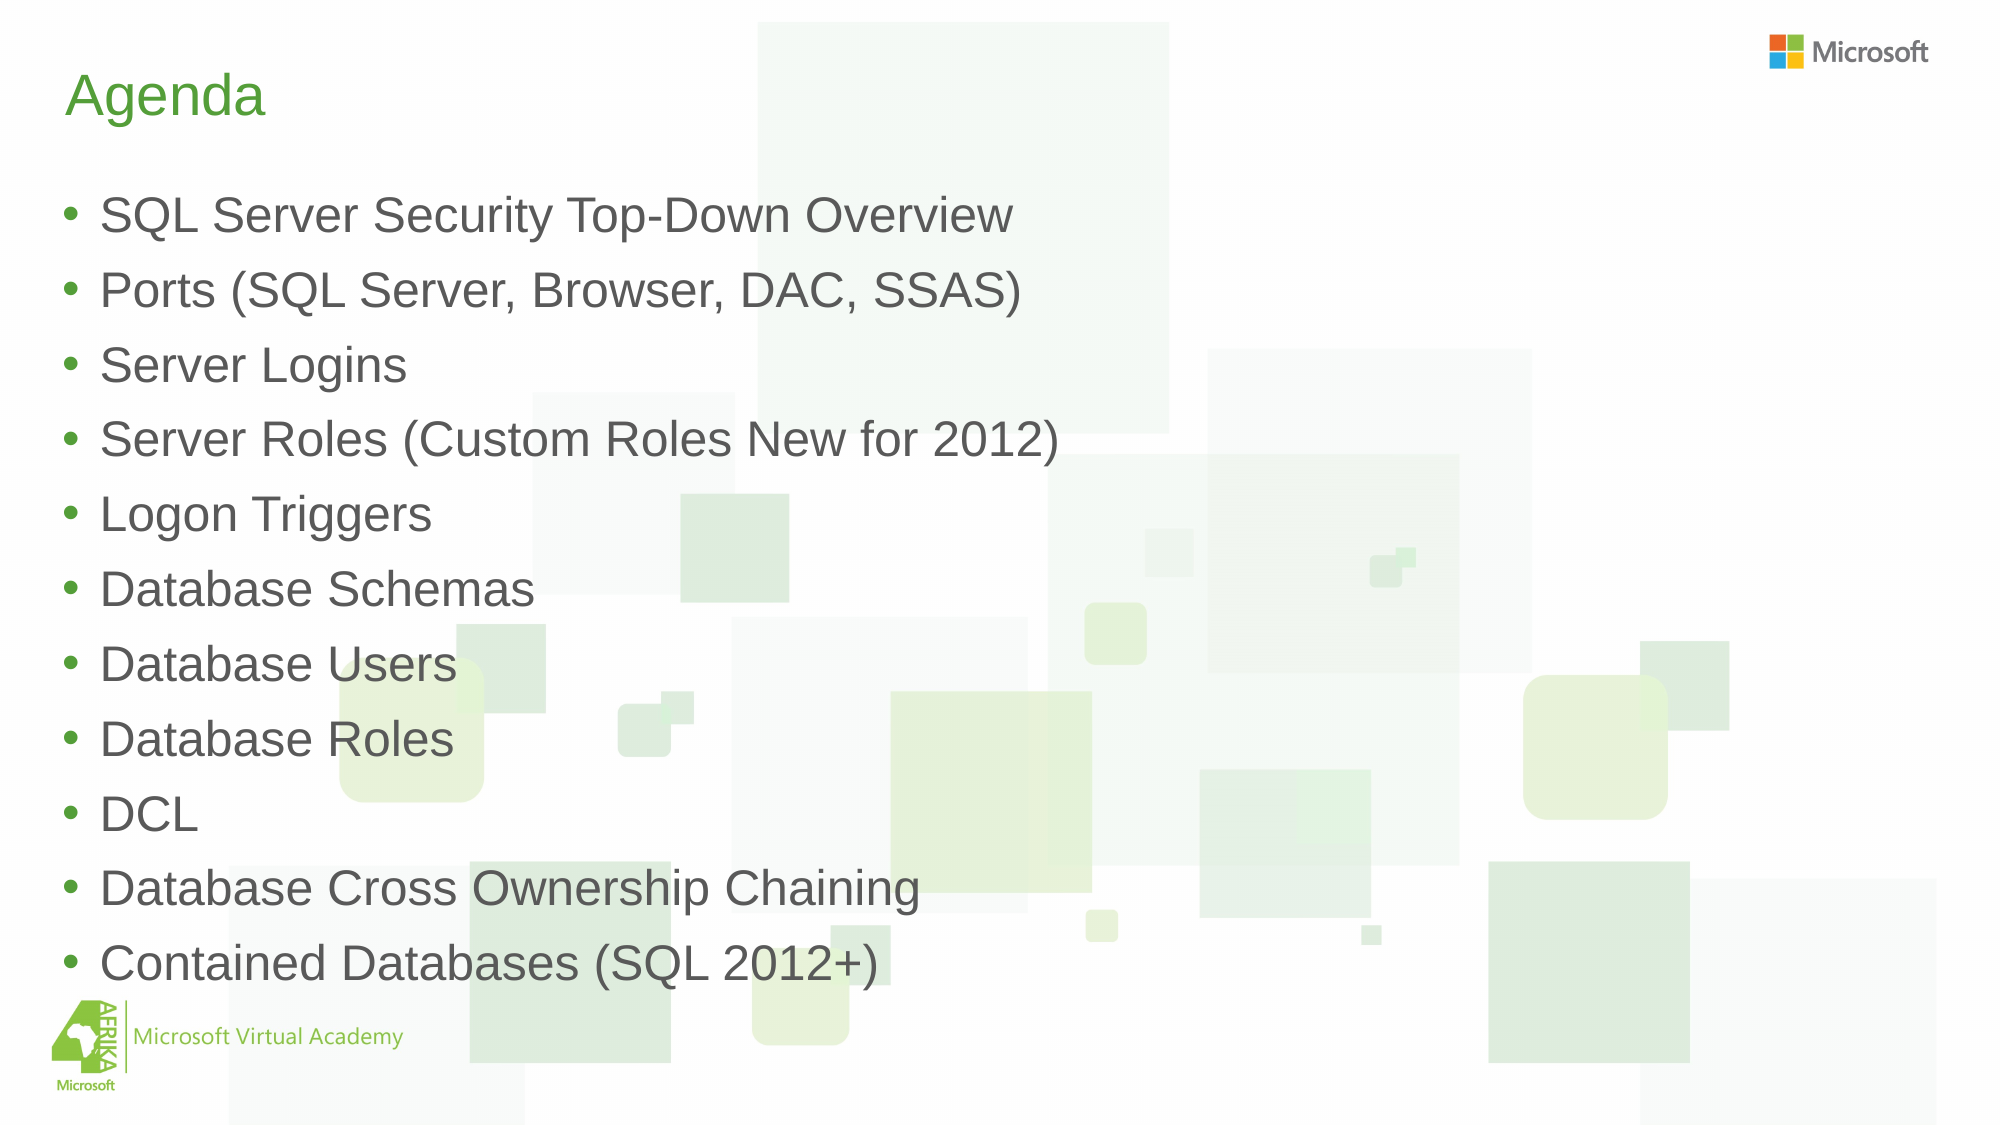

# Agenda
SQL Server Security Top-Down Overview
Ports (SQL Server, Browser, DAC, SSAS)
Server Logins
Server Roles (Custom Roles New for 2012)
Logon Triggers
Database Schemas
Database Users
Database Roles
DCL
Database Cross Ownership Chaining
Contained Databases (SQL 2012+)